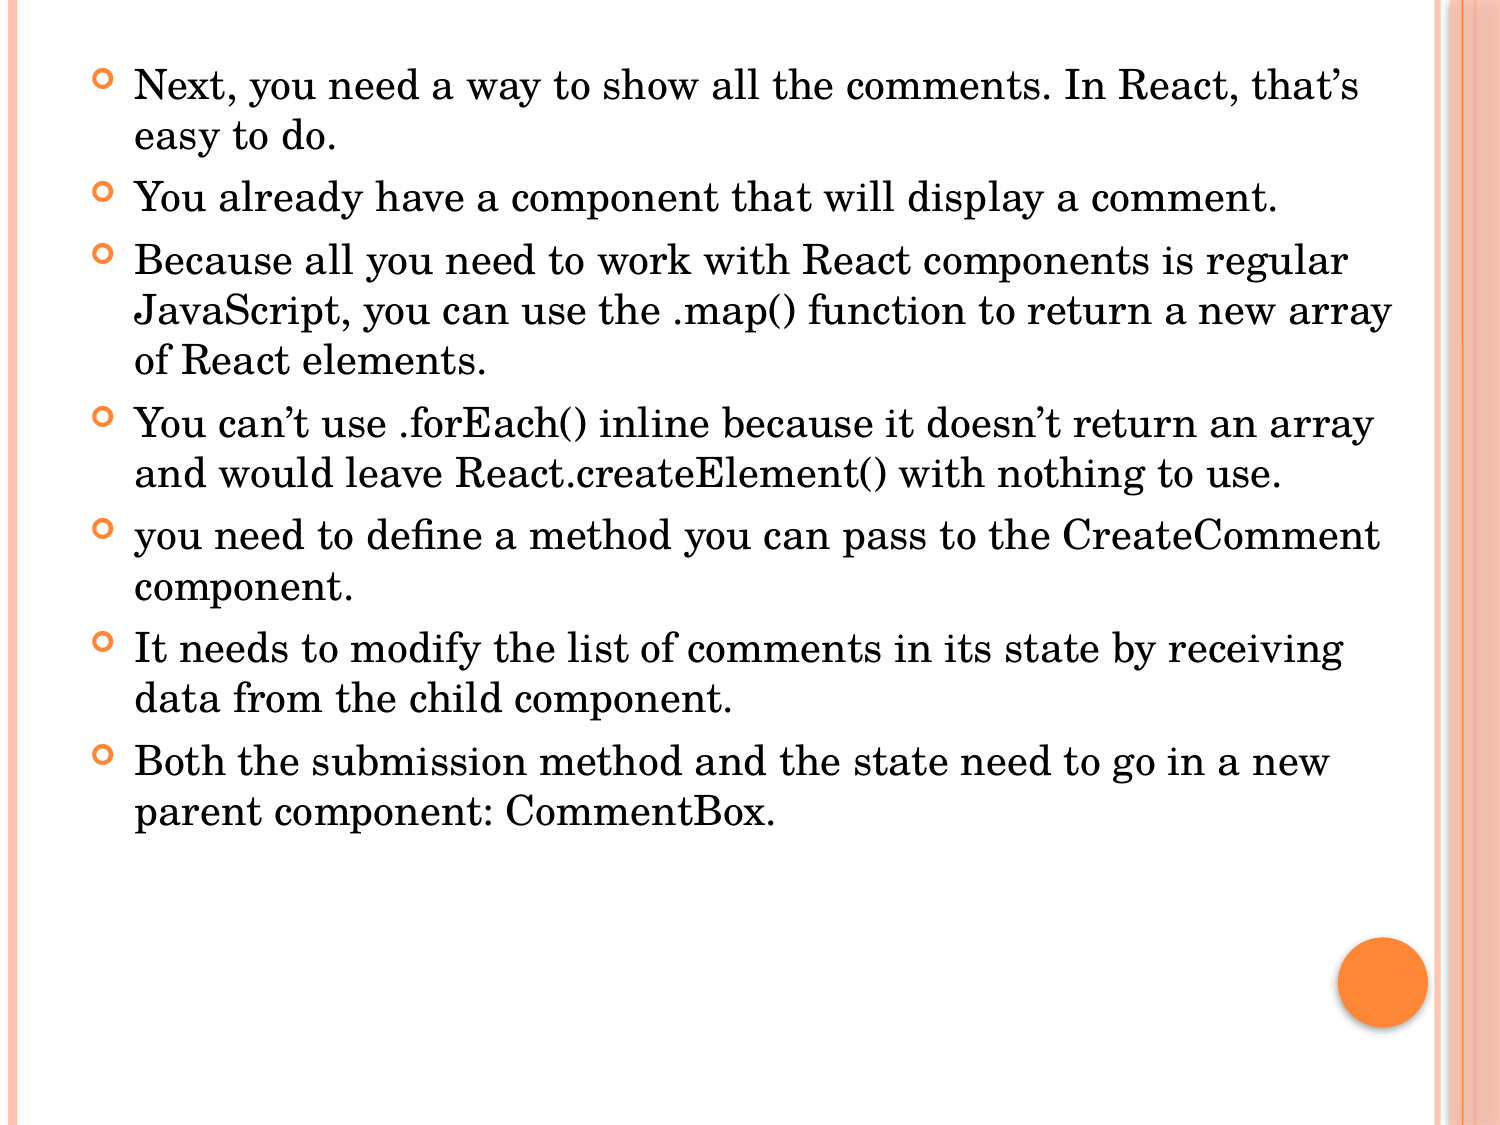

Next, you need a way to show all the comments. In React, that’s easy to do.
You already have a component that will display a comment.
Because all you need to work with React components is regular JavaScript, you can use the .map() function to return a new array of React elements.
You can’t use .forEach() inline because it doesn’t return an array and would leave React.createElement() with nothing to use.
you need to define a method you can pass to the CreateComment component.
It needs to modify the list of comments in its state by receiving data from the child component.
Both the submission method and the state need to go in a new parent component: CommentBox.